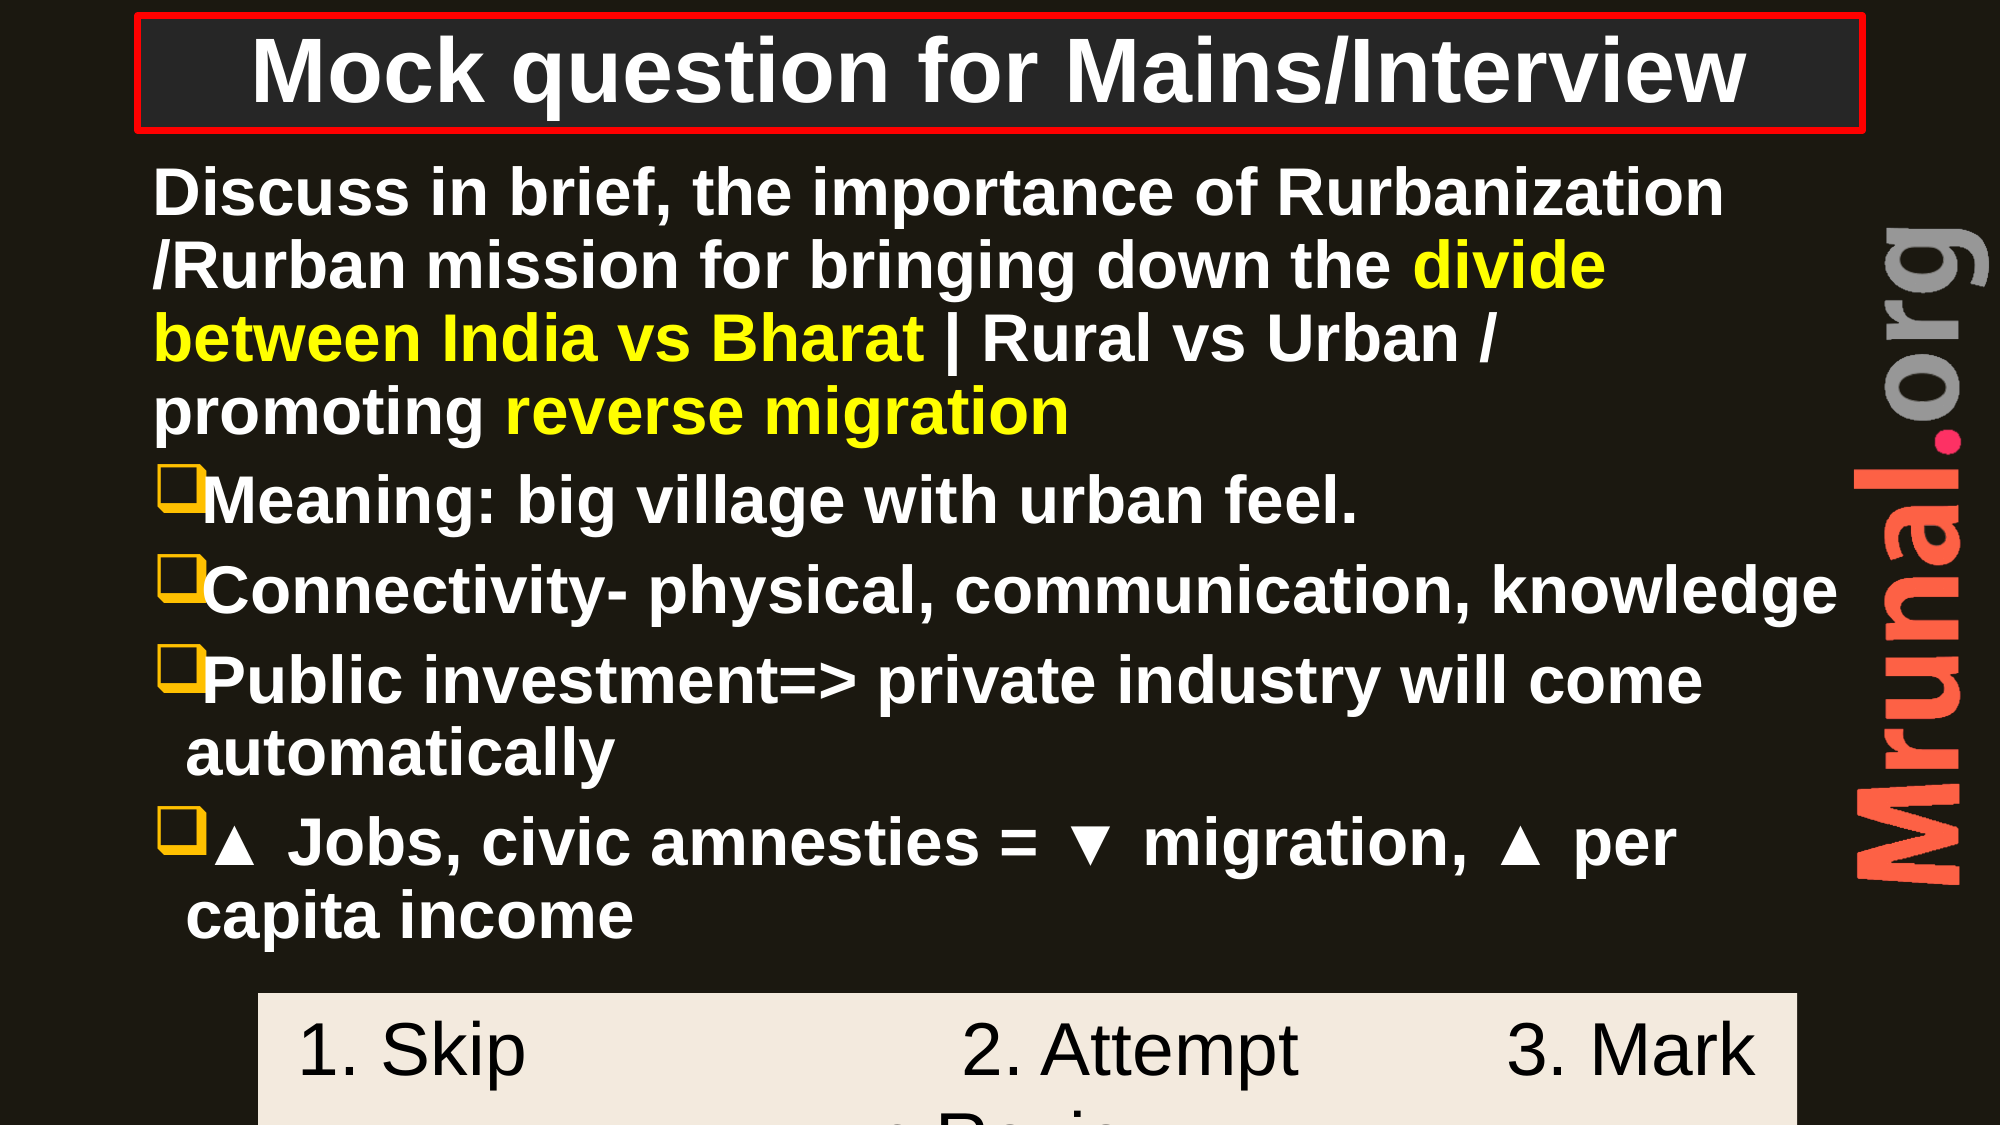

# Mock question for Mains/Interview
Discuss in brief, the importance of Rurbanization /Rurban mission for bringing down the divide between India vs Bharat | Rural vs Urban / promoting reverse migration
Meaning: big village with urban feel.
Connectivity- physical, communication, knowledge
Public investment=> private industry will come automatically
▲ Jobs, civic amnesties = ▼ migration, ▲ per capita income